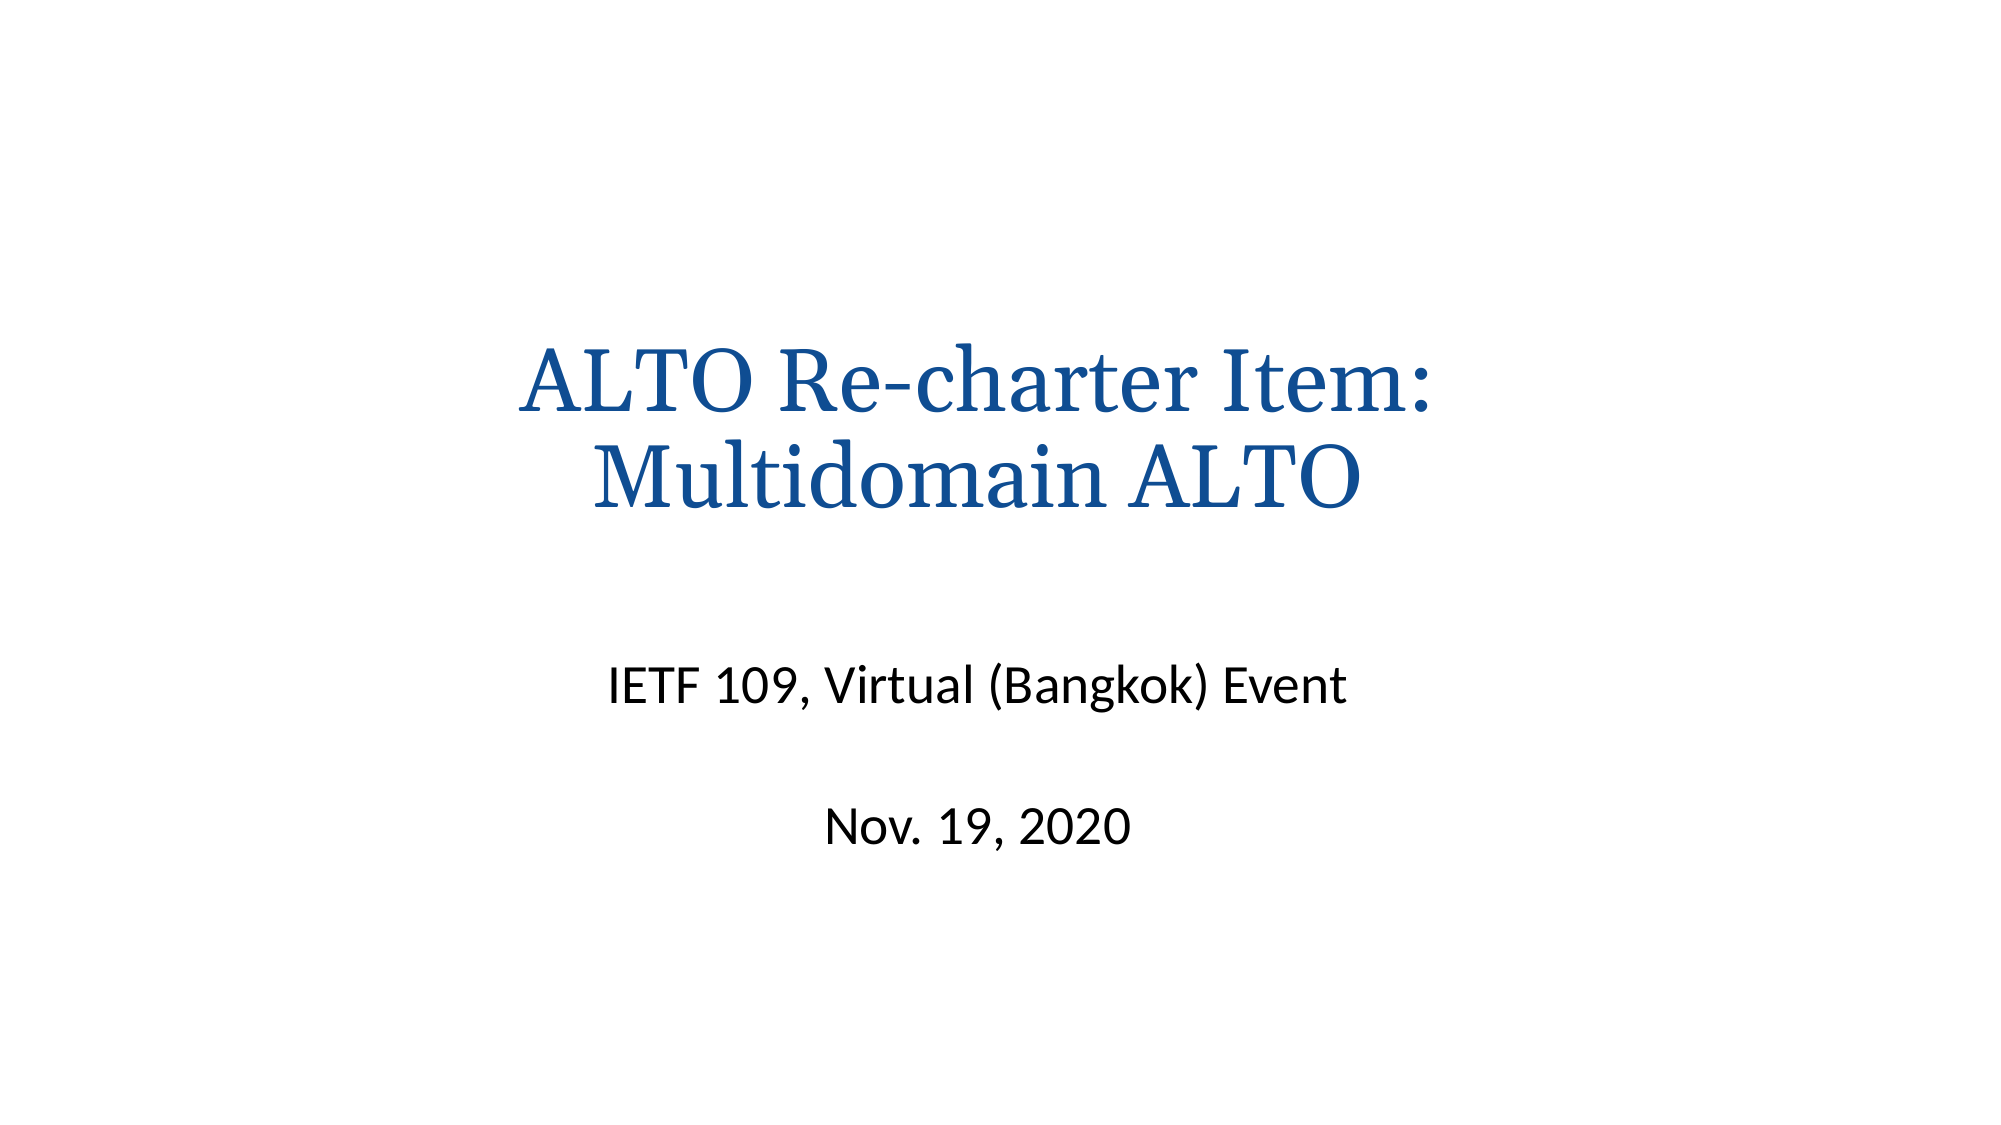

# ALTO Re-charter Item: Multidomain ALTO

IETF 109, Virtual (Bangkok) Event

Nov. 19, 2020